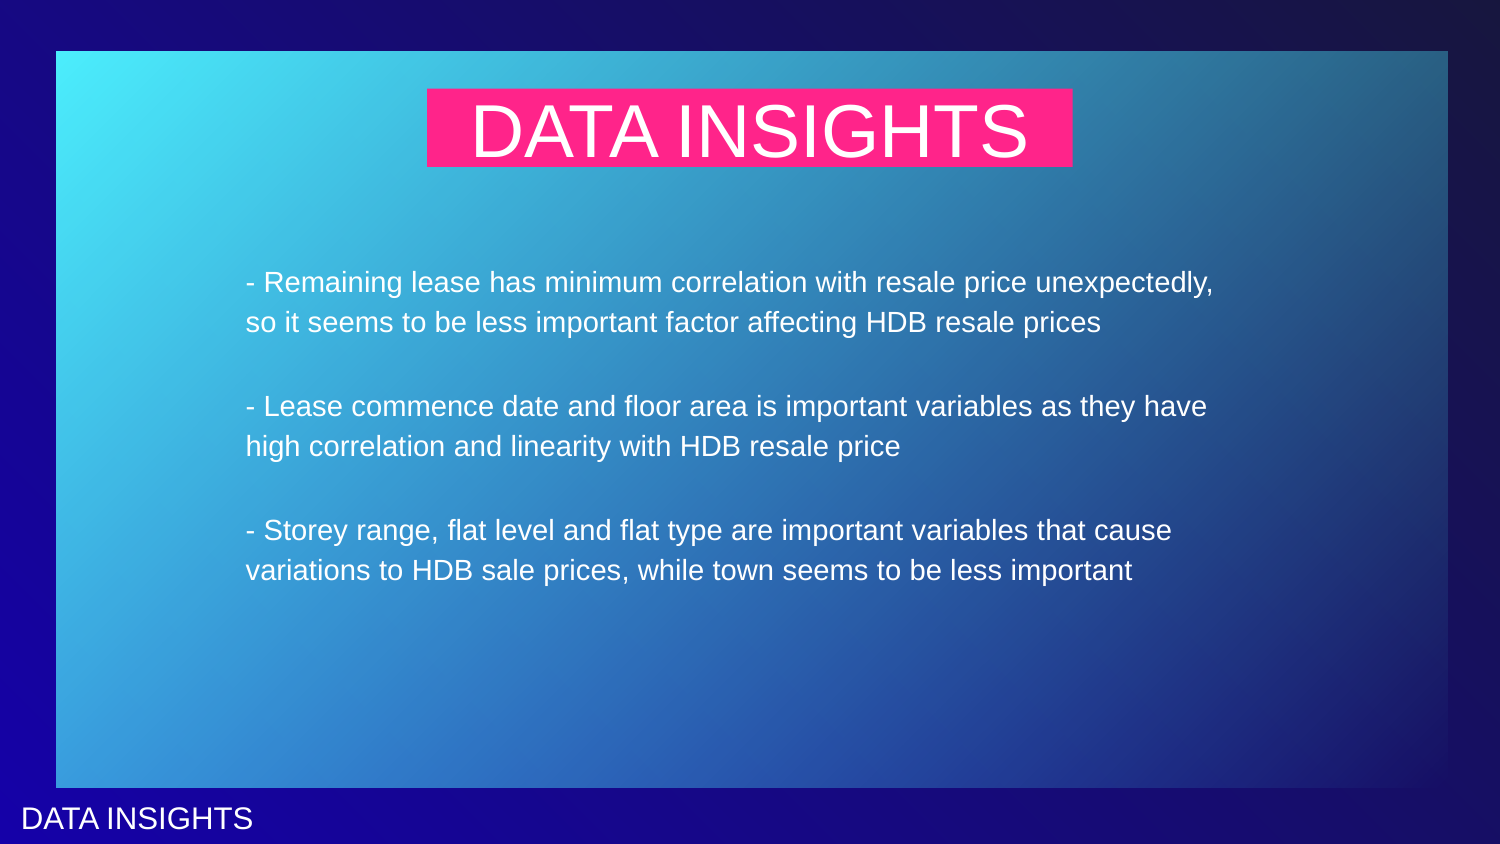

# DATA INSIGHTS
- Remaining lease has minimum correlation with resale price unexpectedly, so it seems to be less important factor affecting HDB resale prices
- Lease commence date and floor area is important variables as they have high correlation and linearity with HDB resale price
- Storey range, flat level and flat type are important variables that cause variations to HDB sale prices, while town seems to be less important
DATA INSIGHTS